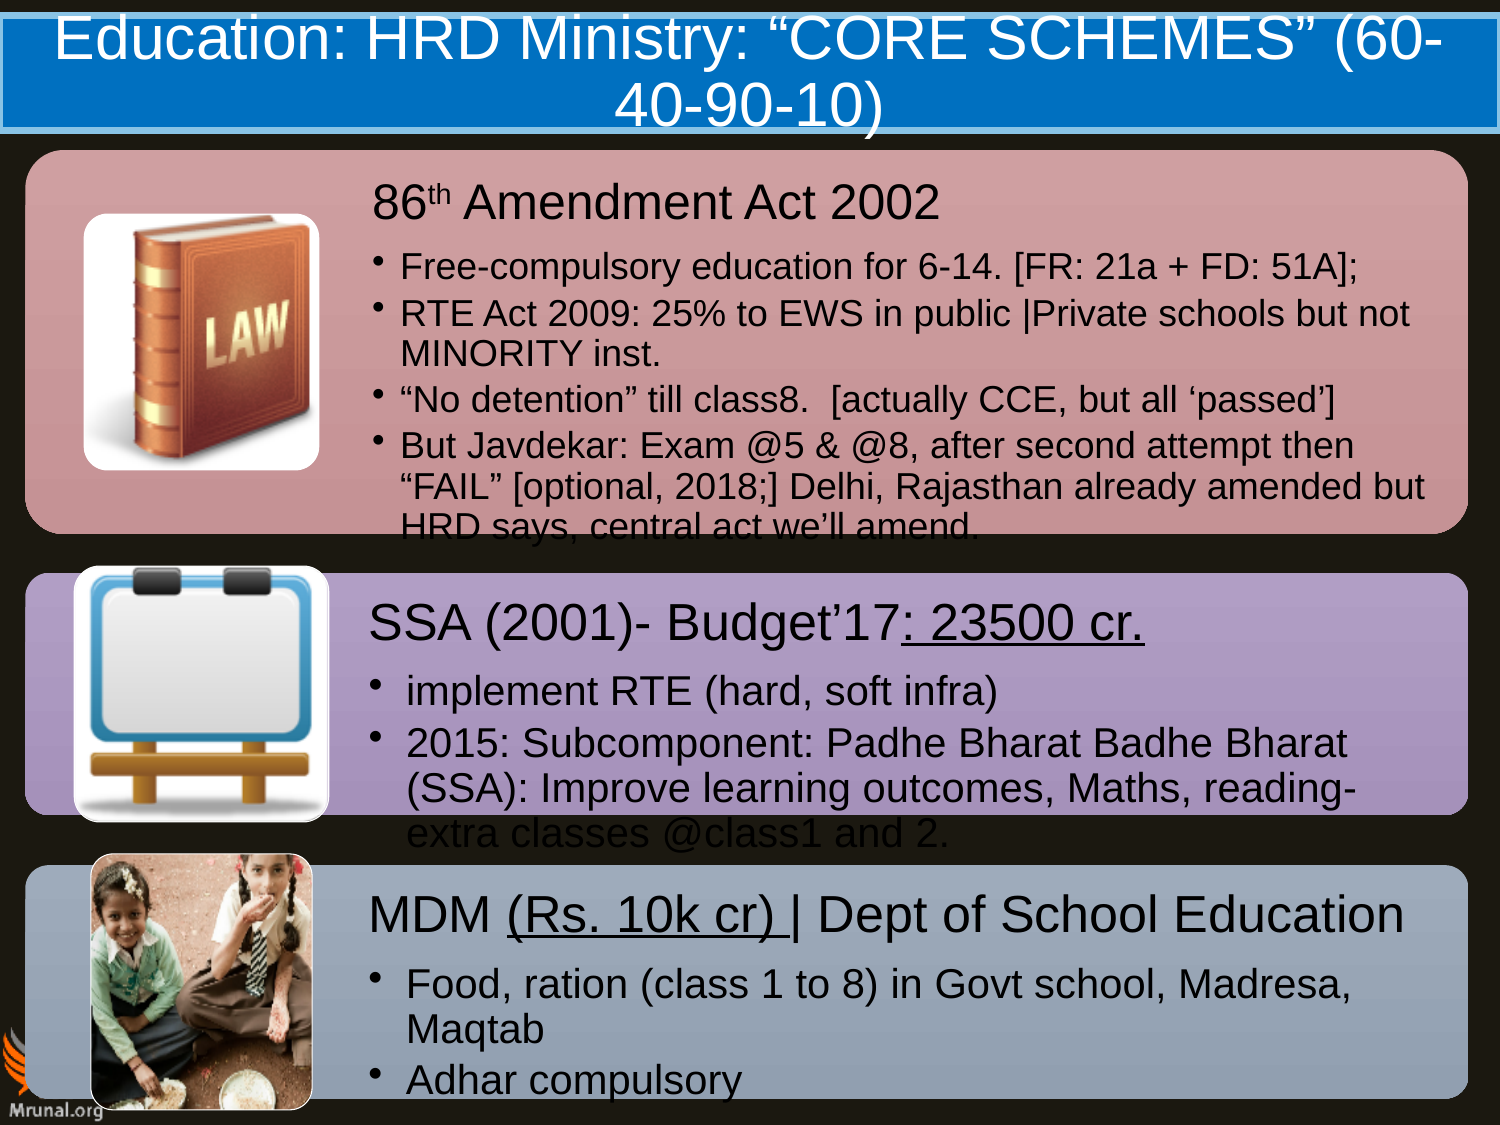

# Education: HRD Ministry: “CORE SCHEMES” (60-40-90-10)
86th Amendment Act 2002
Free-compulsory education for 6-14. [FR: 21a + FD: 51A];
RTE Act 2009: 25% to EWS in public |Private schools but not MINORITY inst.
“No detention” till class8.  [actually CCE, but all ‘passed’]
But Javdekar: Exam @5 & @8, after second attempt then “FAIL” [optional, 2018;] Delhi, Rajasthan already amended but HRD says, central act we’ll amend.
SSA (2001)- Budget’17: 23500 cr.
implement RTE (hard, soft infra)
2015: Subcomponent: Padhe Bharat Badhe Bharat (SSA): Improve learning outcomes, Maths, reading- extra classes @class1 and 2.
MDM (Rs. 10k cr) | Dept of School Education
Food, ration (class 1 to 8) in Govt school, Madresa, Maqtab
Adhar compulsory